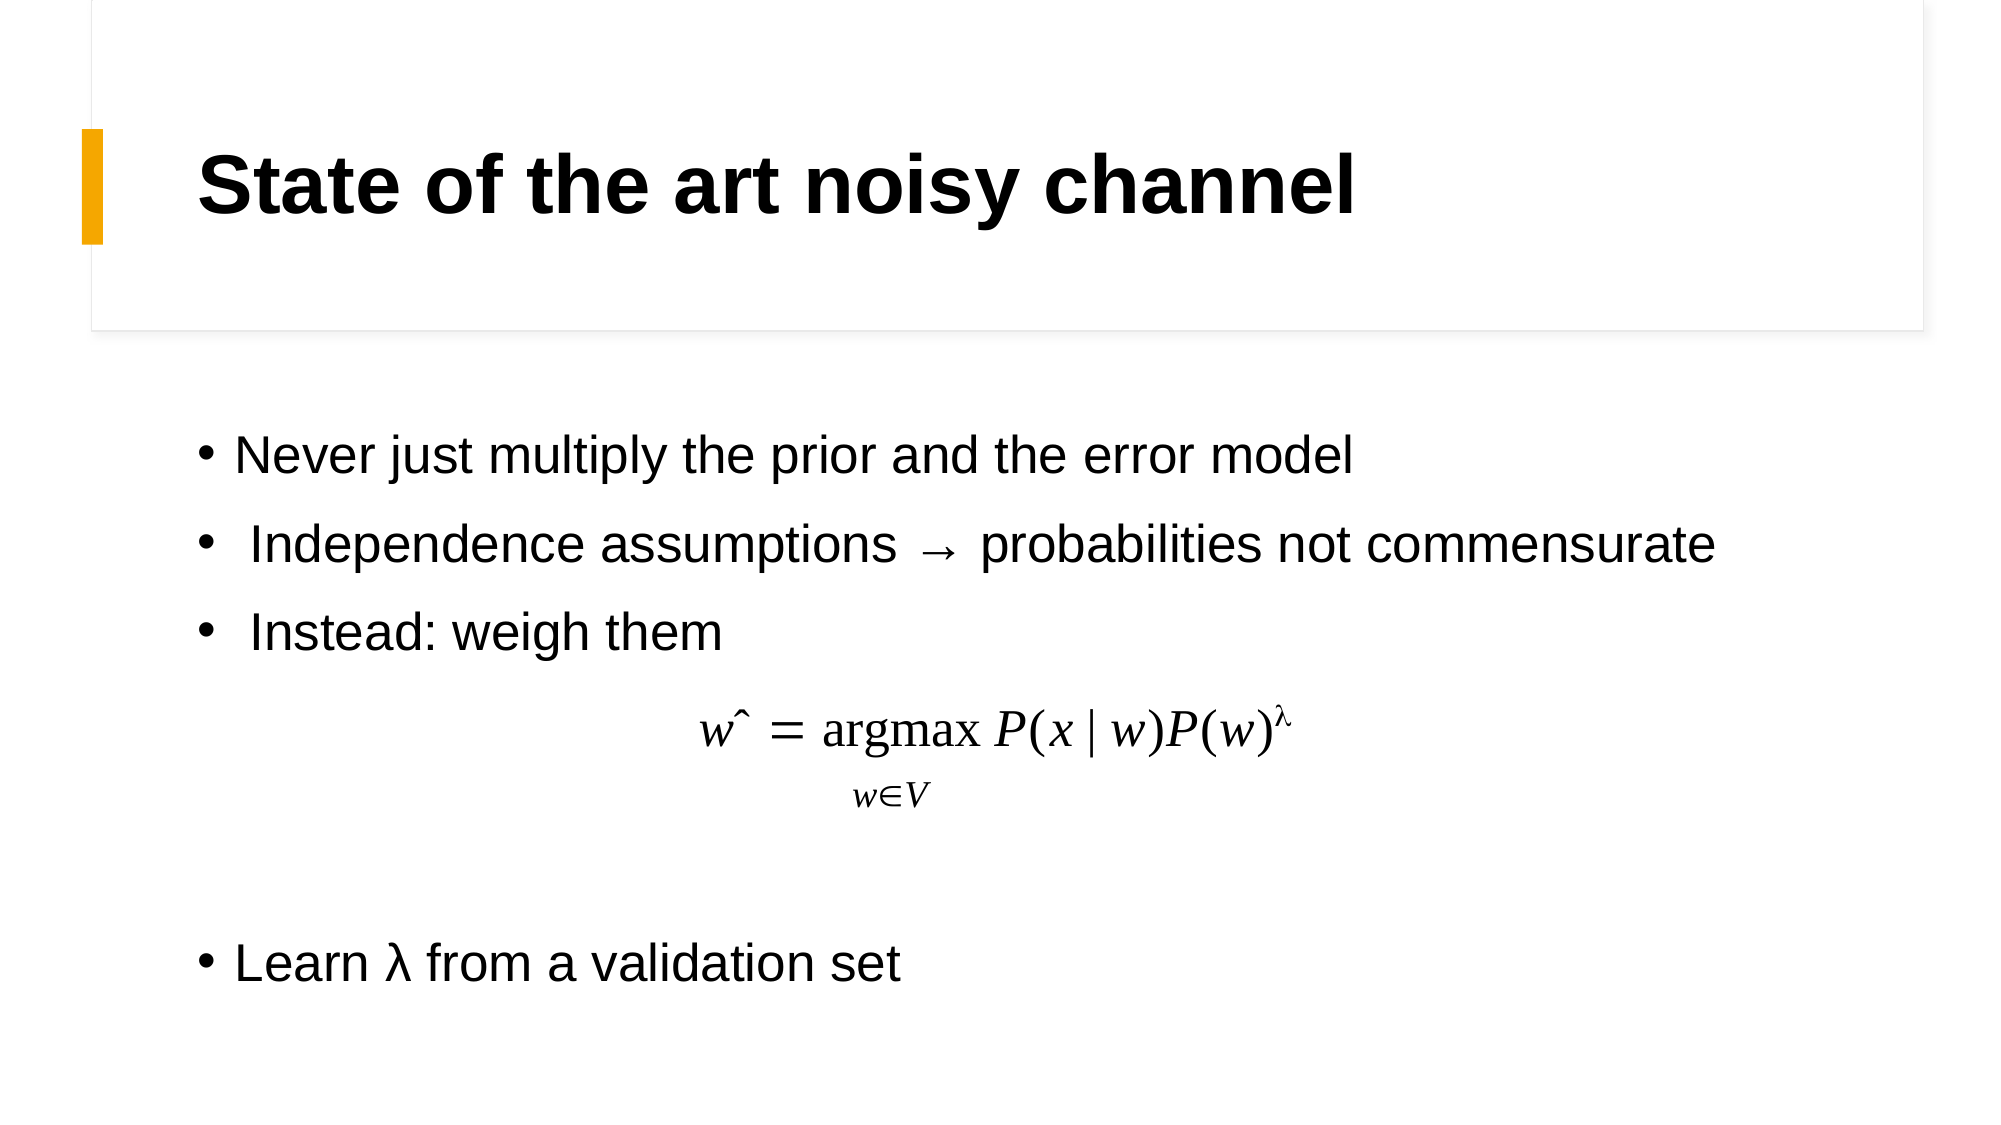

# State of the art noisy channel
Never just multiply the prior and the error model
 Independence assumptions → probabilities not commensurate
 Instead: weigh them
wˆ = argmax P(x | w)P(w)λ
w∈V

Learn λ from a validation set